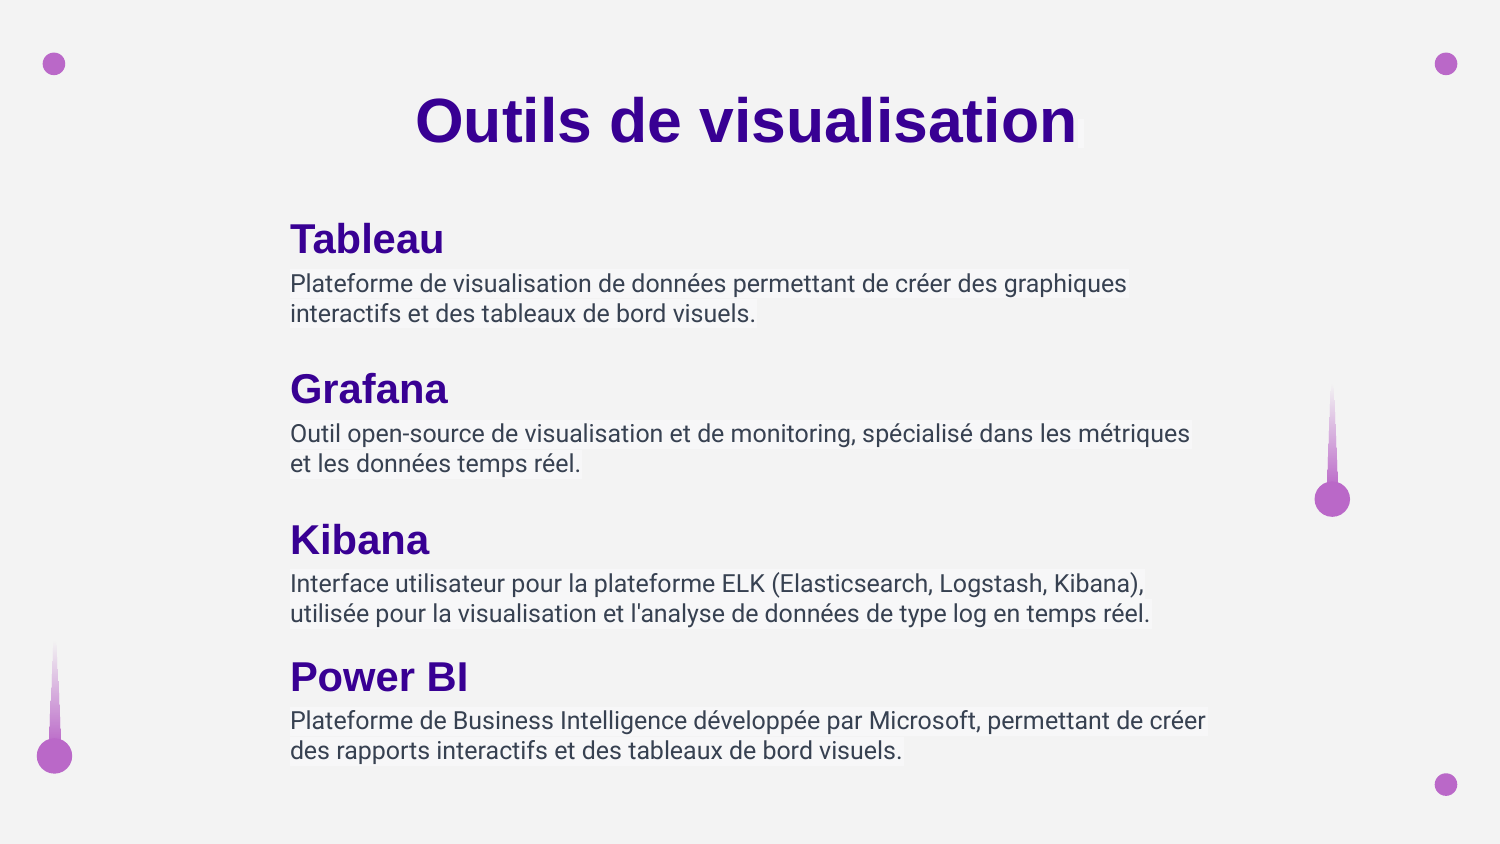

# Outils de visualisation
Tableau
Plateforme de visualisation de données permettant de créer des graphiques interactifs et des tableaux de bord visuels.
Grafana

Outil open-source de visualisation et de monitoring, spécialisé dans les métriques et les données temps réel.

Kibana
Interface utilisateur pour la plateforme ELK (Elasticsearch, Logstash, Kibana), utilisée pour la visualisation et l'analyse de données de type log en temps réel.

Power BI
Plateforme de Business Intelligence développée par Microsoft, permettant de créer des rapports interactifs et des tableaux de bord visuels.